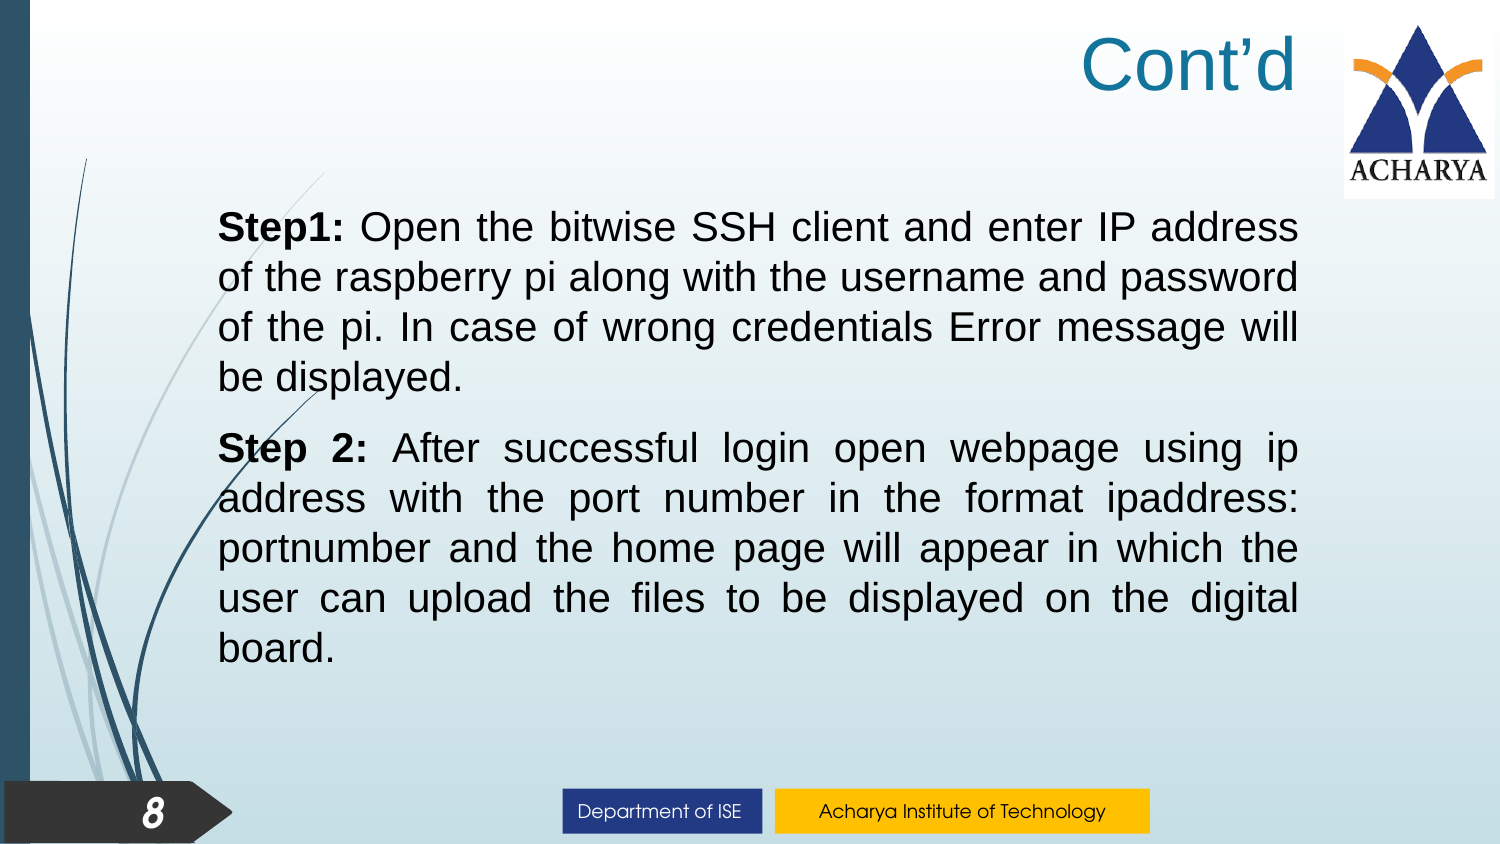

# Cont’d
Step1: Open the bitwise SSH client and enter IP address of the raspberry pi along with the username and password of the pi. In case of wrong credentials Error message will be displayed.
Step 2: After successful login open webpage using ip address with the port number in the format ipaddress: portnumber and the home page will appear in which the user can upload the files to be displayed on the digital board.
8